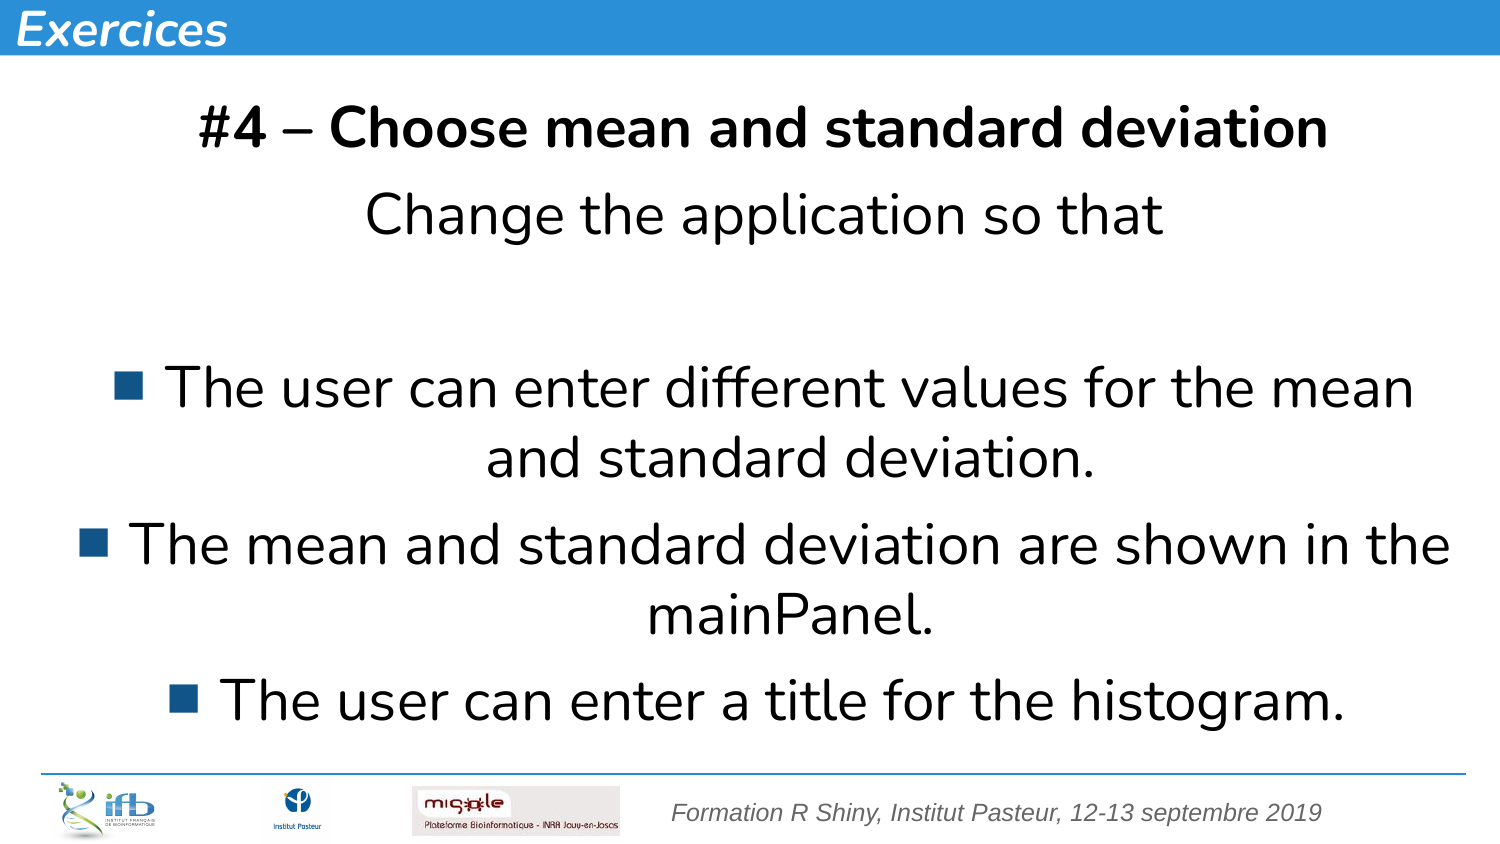

# Exercices
#4 – Choose mean and standard deviation
Change the application so that

The user can enter different values for the mean and standard deviation.
The mean and standard deviation are shown in the mainPanel.
The user can enter a title for the histogram.